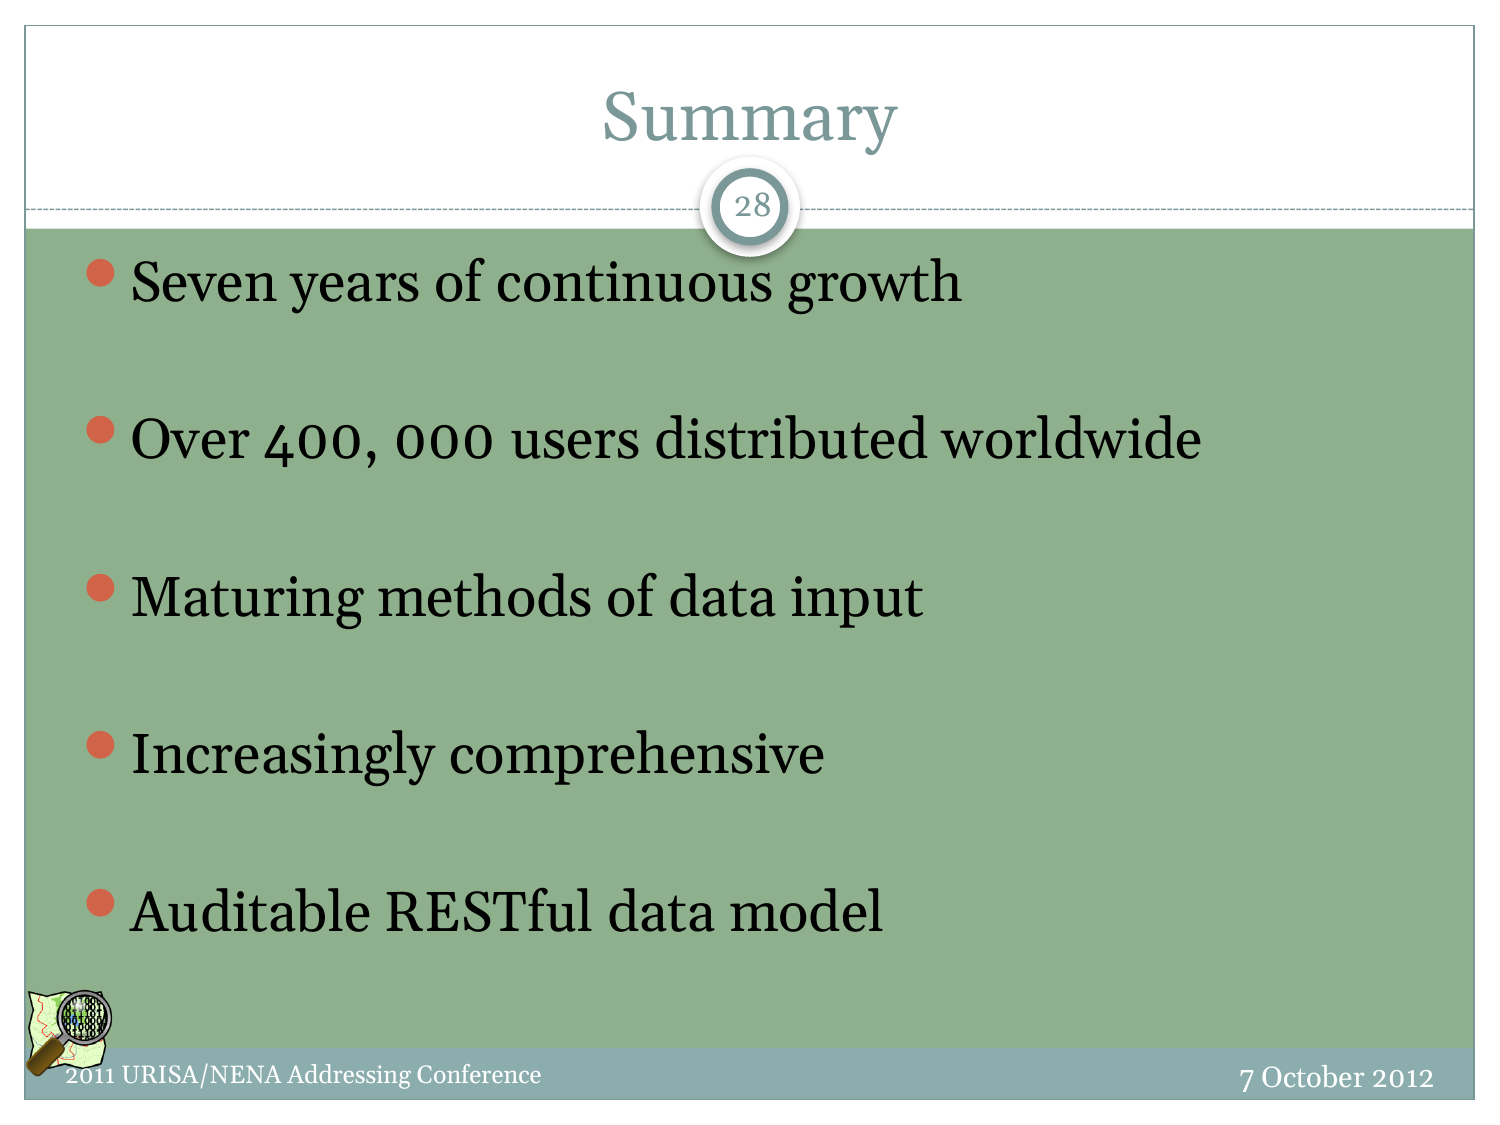

# Summary
28
Seven years of continuous growth

Over 400, 000 users distributed worldwide

Maturing methods of data input

Increasingly comprehensive

Auditable RESTful data model

7 October 2012
2011 URISA/NENA Addressing Conference